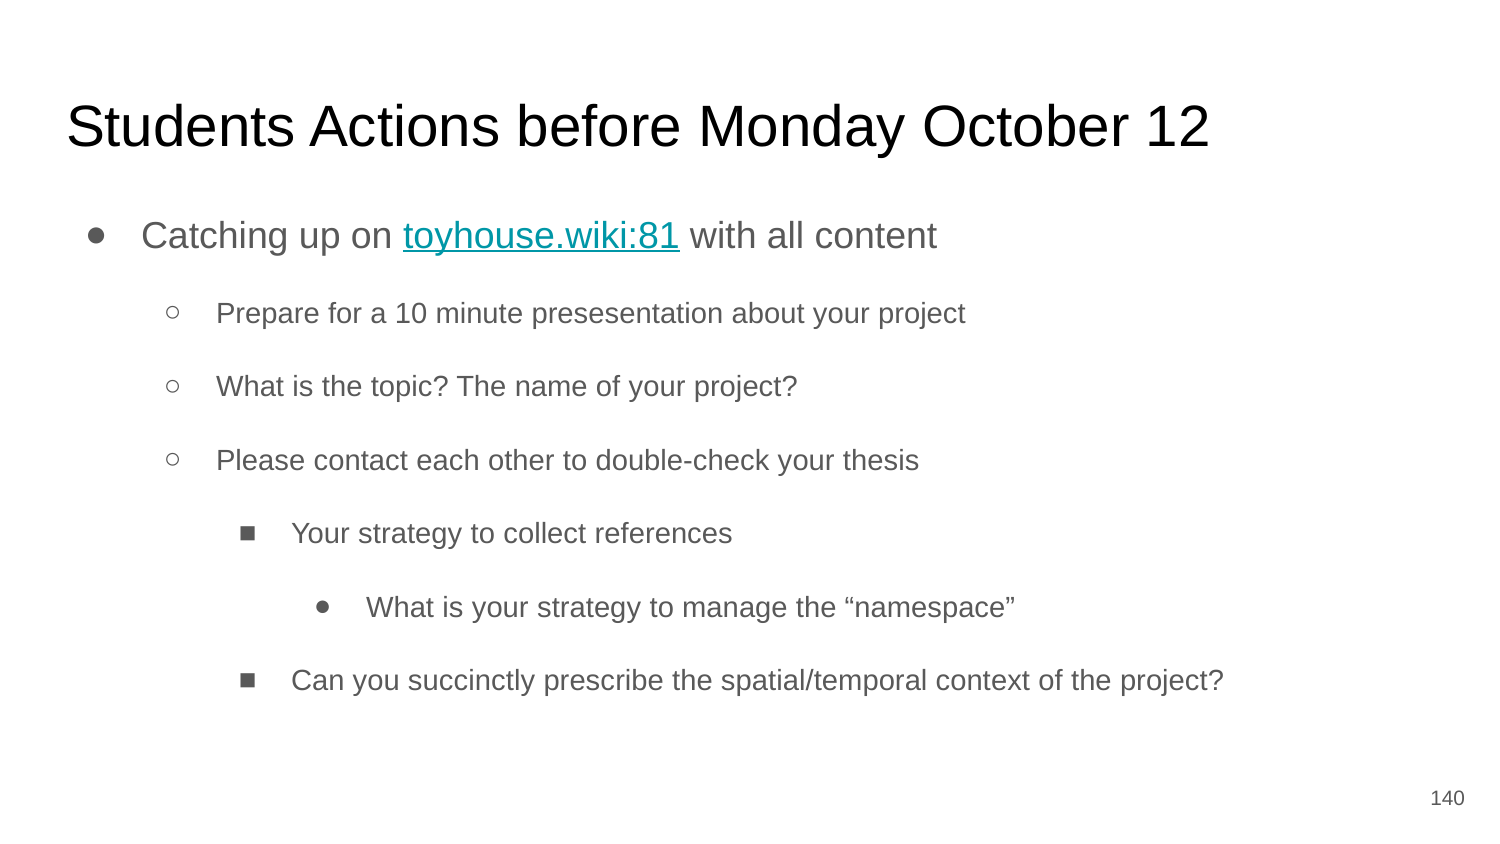

# Students Actions before Monday October 12
Catching up on toyhouse.wiki:81 with all content
Prepare for a 10 minute presesentation about your project
What is the topic? The name of your project?
Please contact each other to double-check your thesis
Your strategy to collect references
What is your strategy to manage the “namespace”
Can you succinctly prescribe the spatial/temporal context of the project?

140